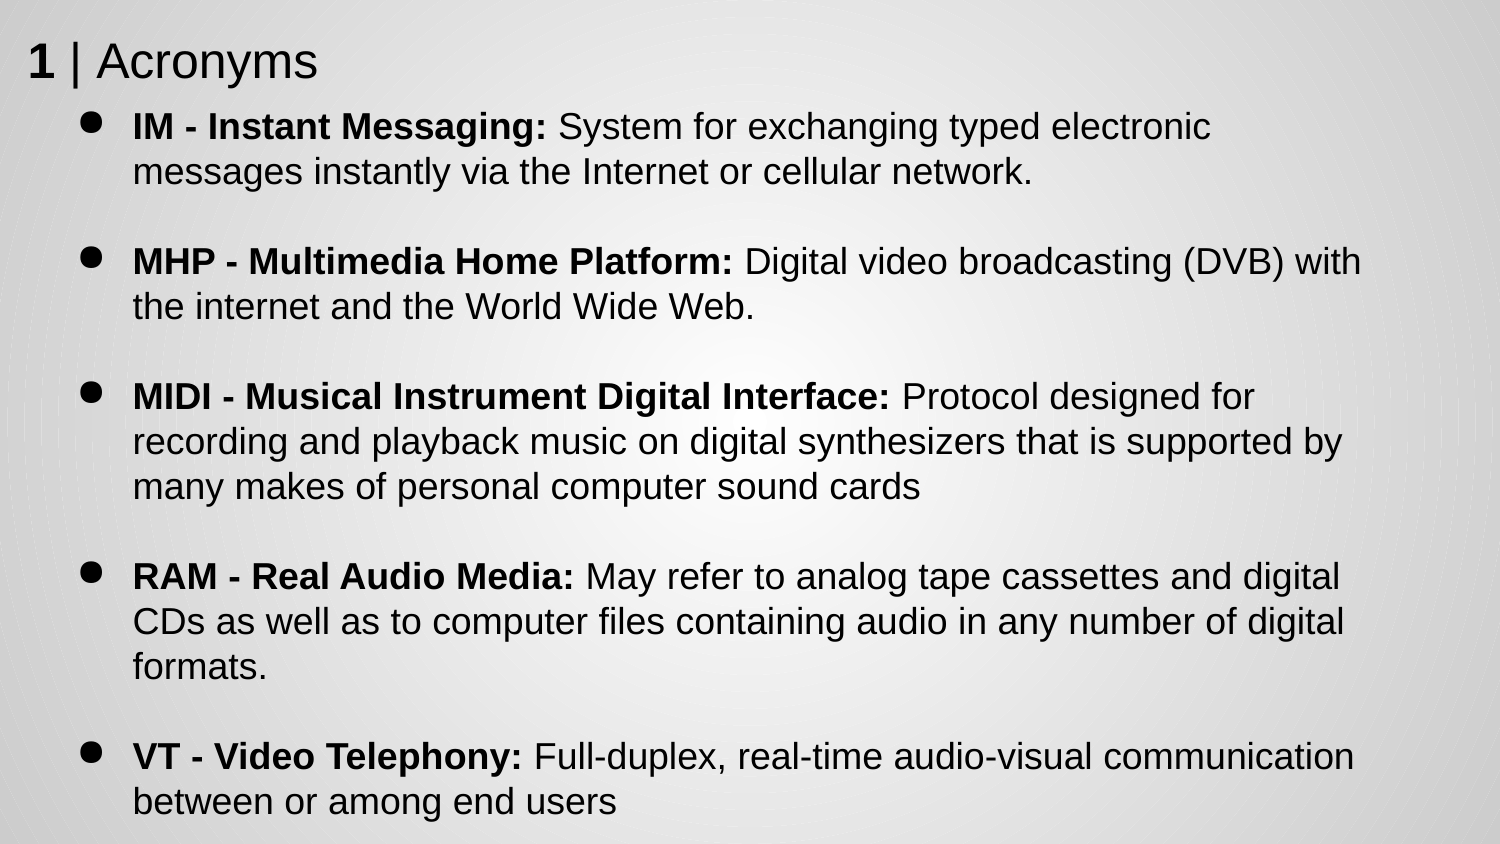

1 | Acronyms
IM - Instant Messaging: System for exchanging typed electronic messages instantly via the Internet or cellular network.

MHP - Multimedia Home Platform: Digital video broadcasting (DVB) with the internet and the World Wide Web.

MIDI - Musical Instrument Digital Interface: Protocol designed for recording and playback music on digital synthesizers that is supported by many makes of personal computer sound cards

RAM - Real Audio Media: May refer to analog tape cassettes and digital CDs as well as to computer files containing audio in any number of digital formats.

VT - Video Telephony: Full-duplex, real-time audio-visual communication between or among end users